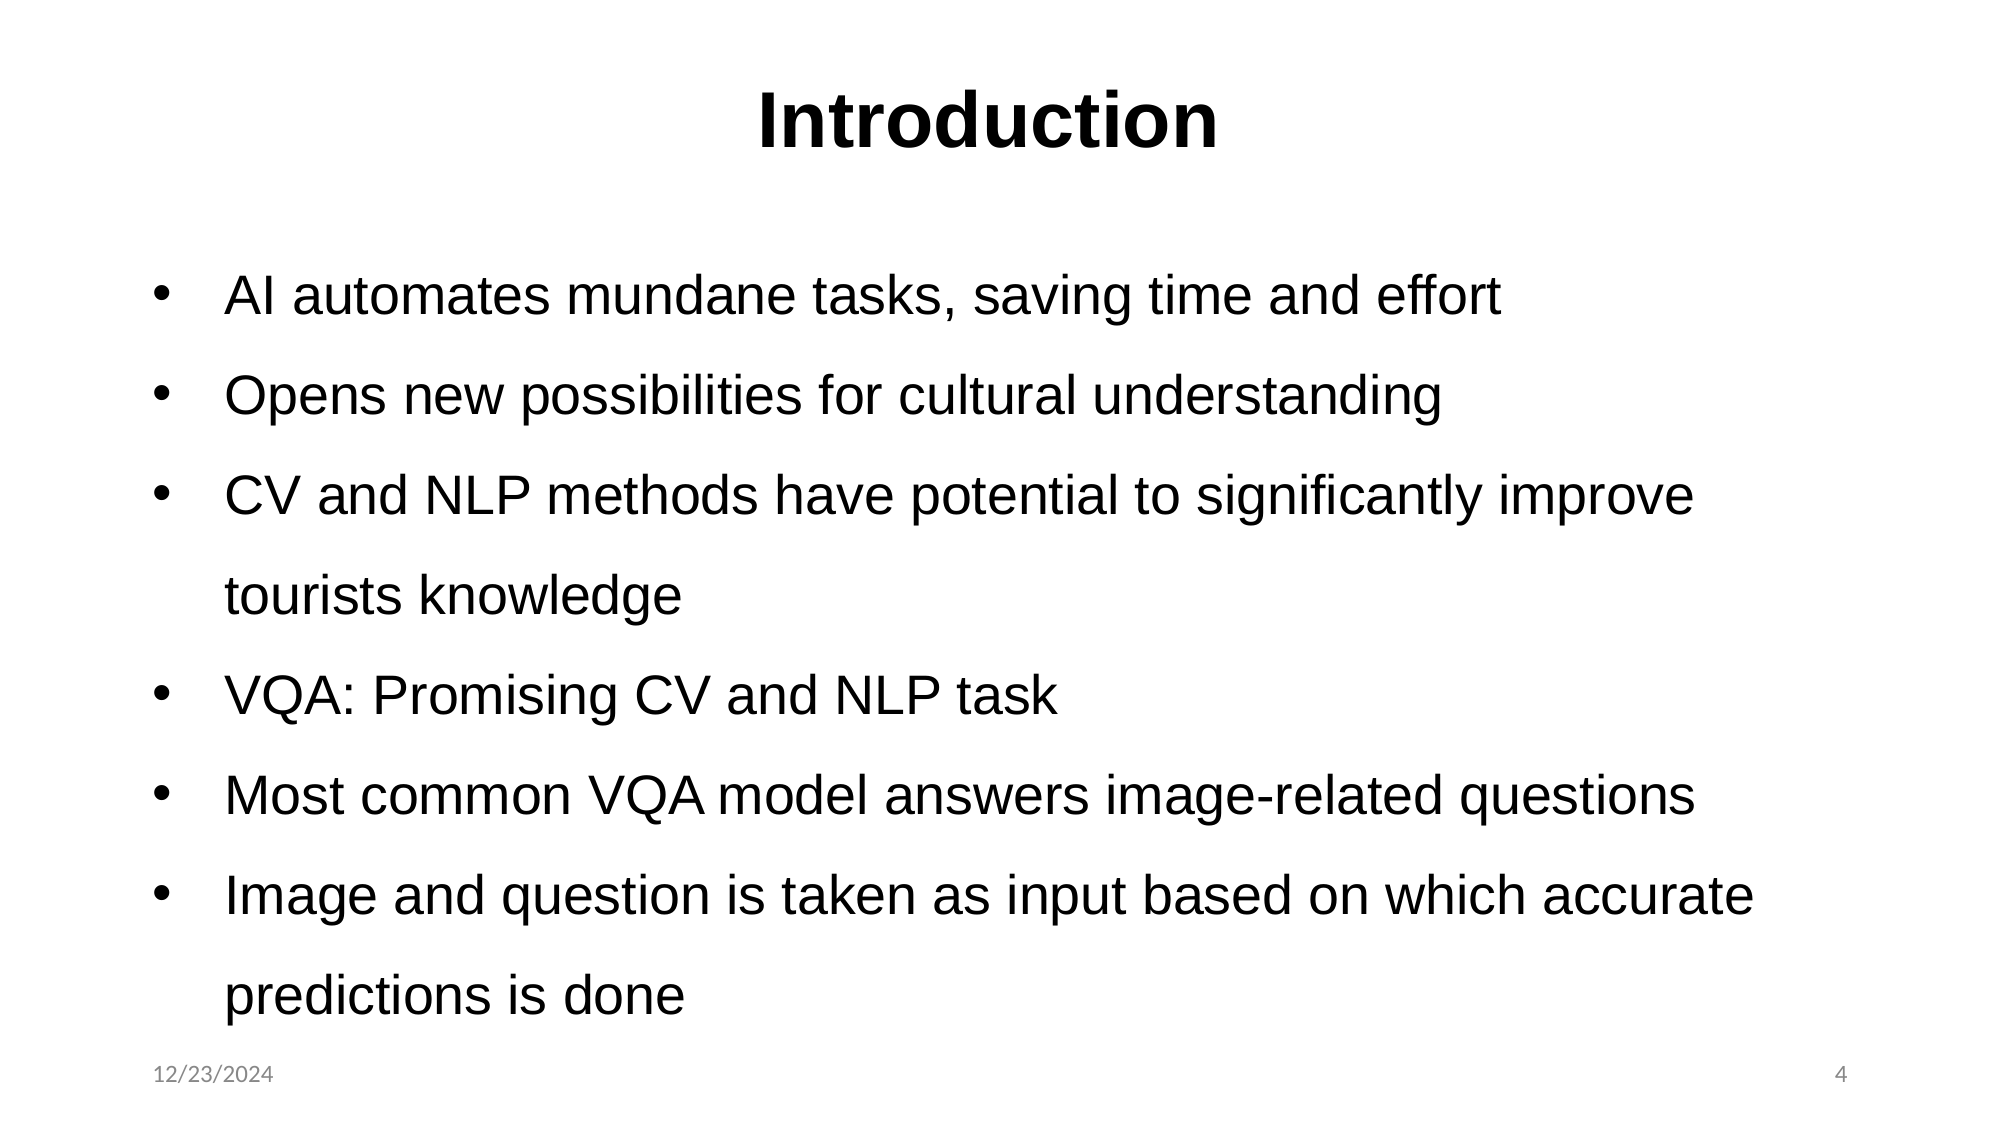

# Introduction
AI automates mundane tasks, saving time and effort
Opens new possibilities for cultural understanding
CV and NLP methods have potential to significantly improve tourists knowledge
VQA: Promising CV and NLP task
Most common VQA model answers image-related questions
Image and question is taken as input based on which accurate predictions is done

12/23/2024
4